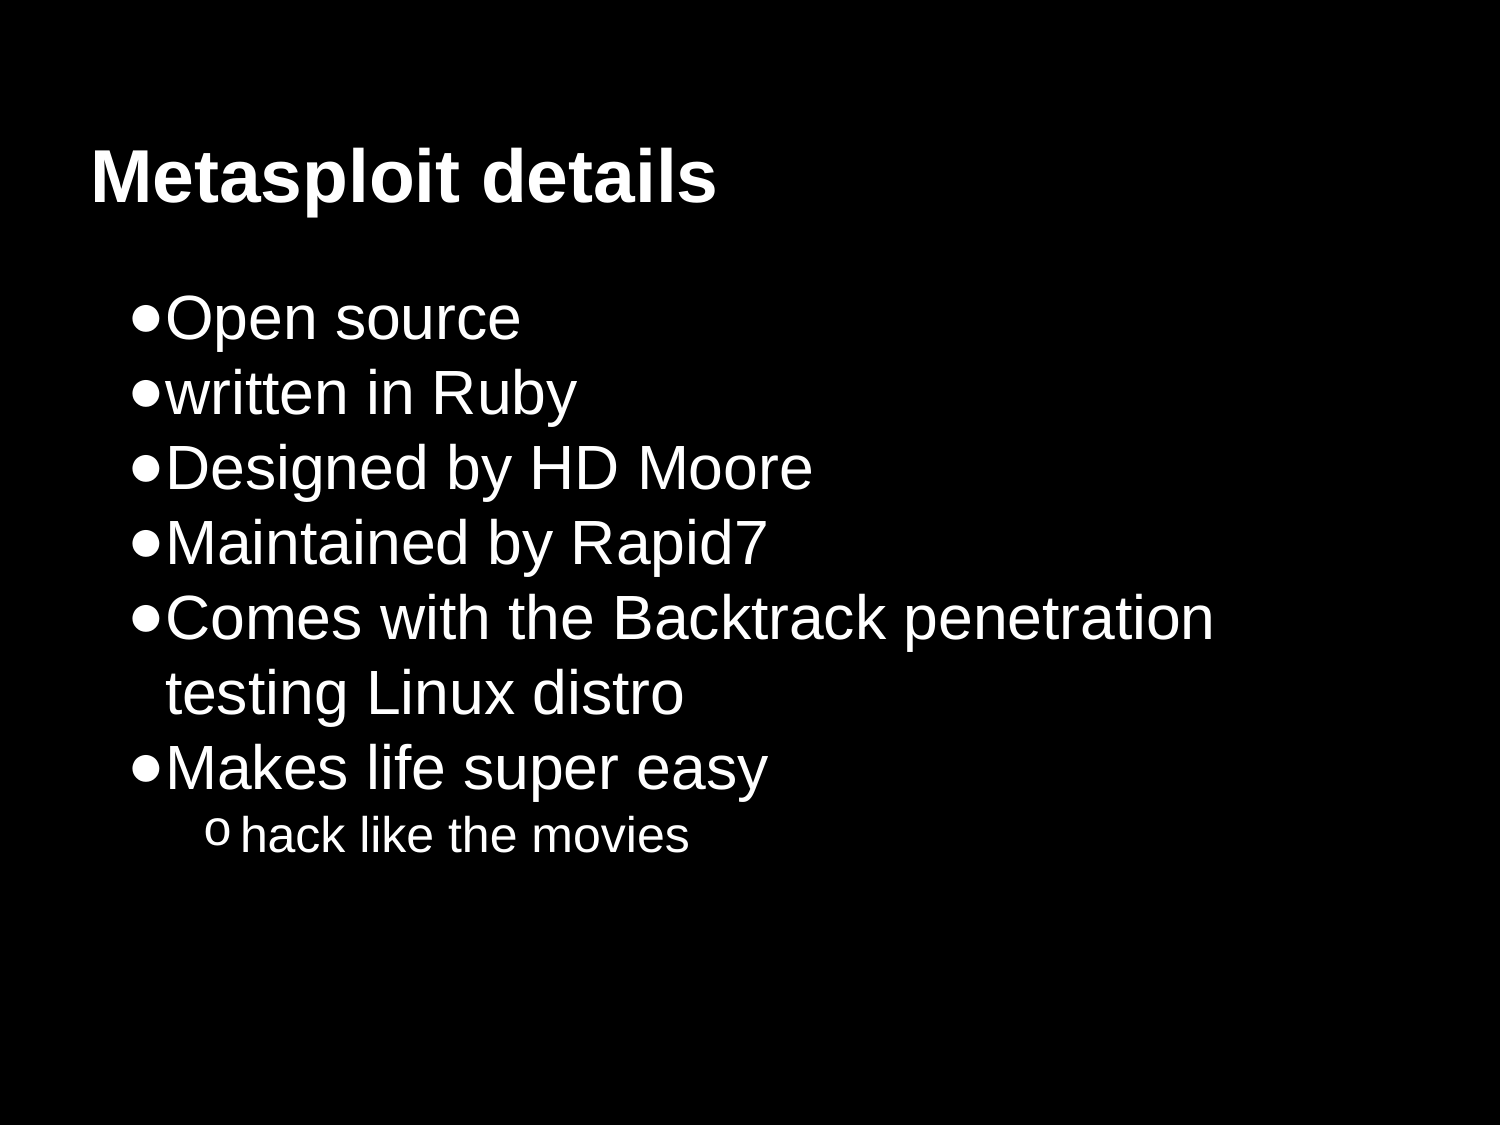

# Metasploit details
Open source
written in Ruby
Designed by HD Moore
Maintained by Rapid7
Comes with the Backtrack penetration testing Linux distro
Makes life super easy
hack like the movies